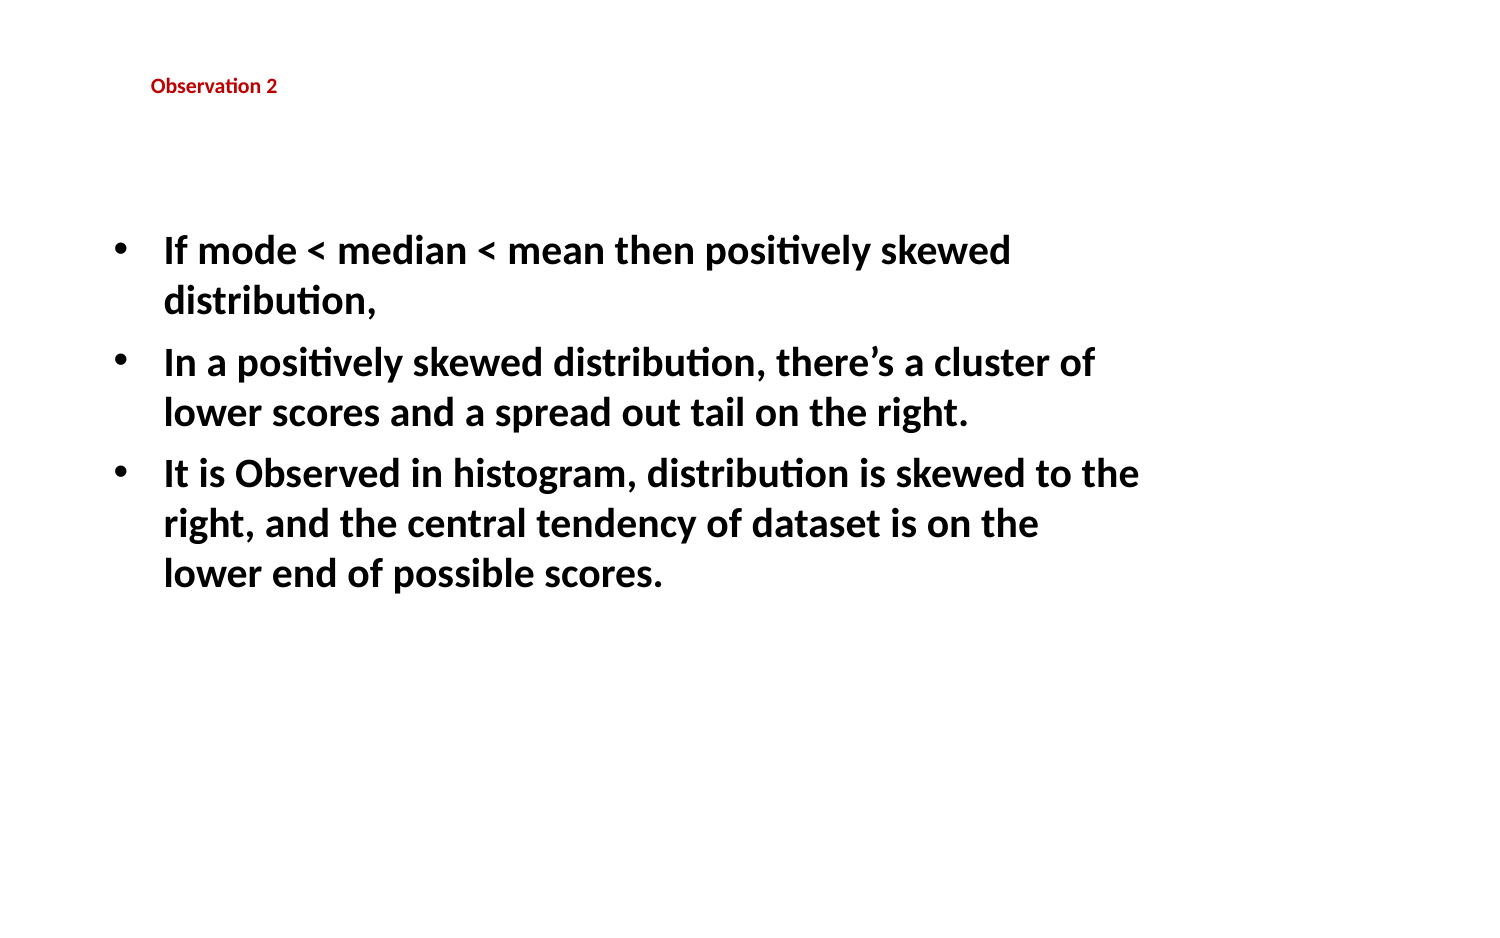

# Observation 2
If mode < median < mean then positively skewed distribution,
In a positively skewed distribution, there’s a cluster of lower scores and a spread out tail on the right.
It is Observed in histogram, distribution is skewed to the right, and the central tendency of dataset is on the lower end of possible scores.